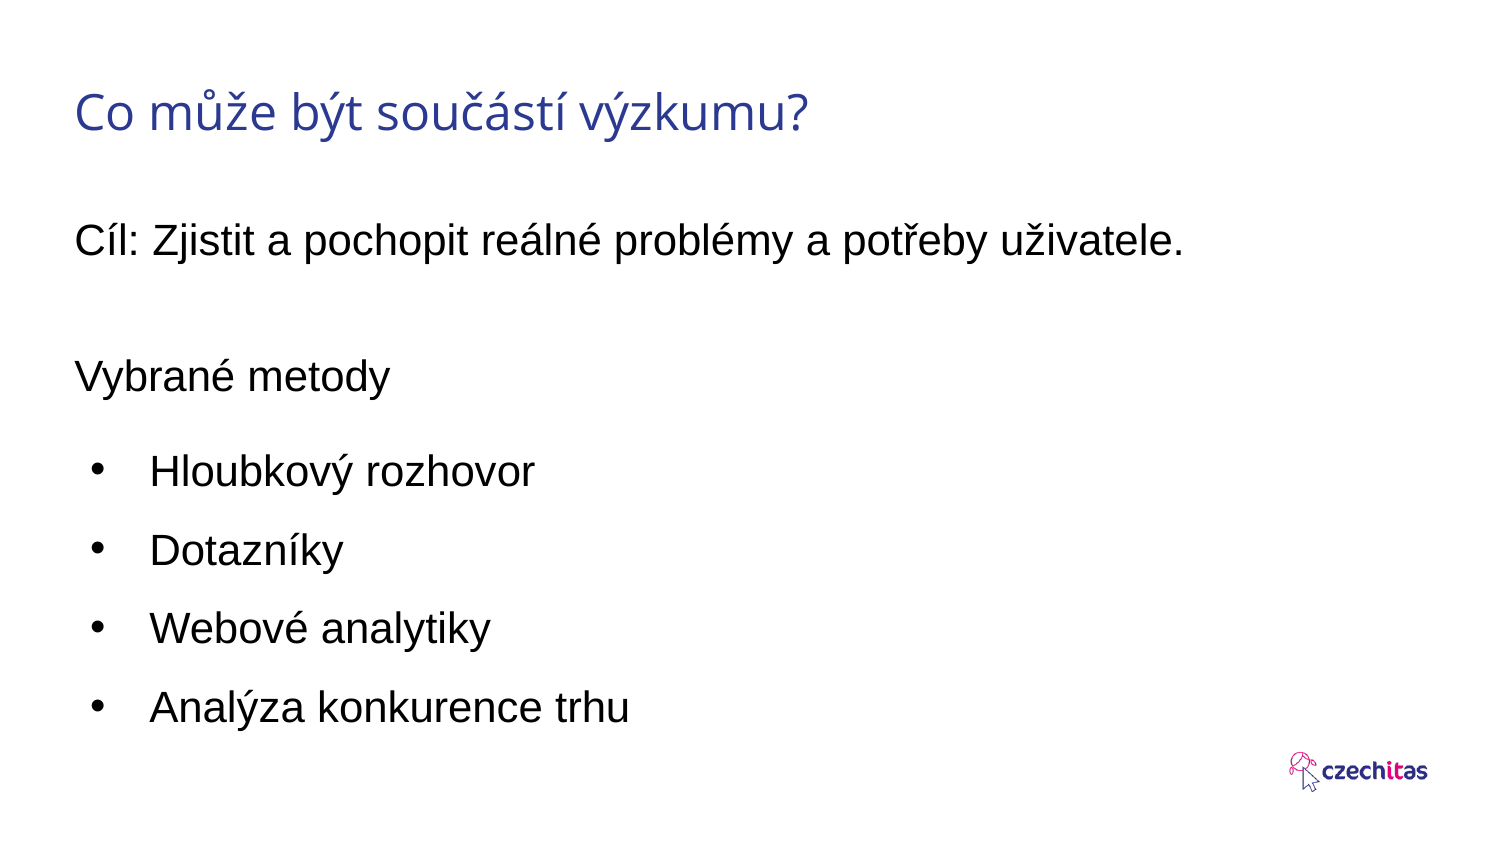

# Co může být součástí výzkumu?
Cíl: Zjistit a pochopit reálné problémy a potřeby uživatele.

Vybrané metody
Hloubkový rozhovor
Dotazníky
Webové analytiky
Analýza konkurence trhu